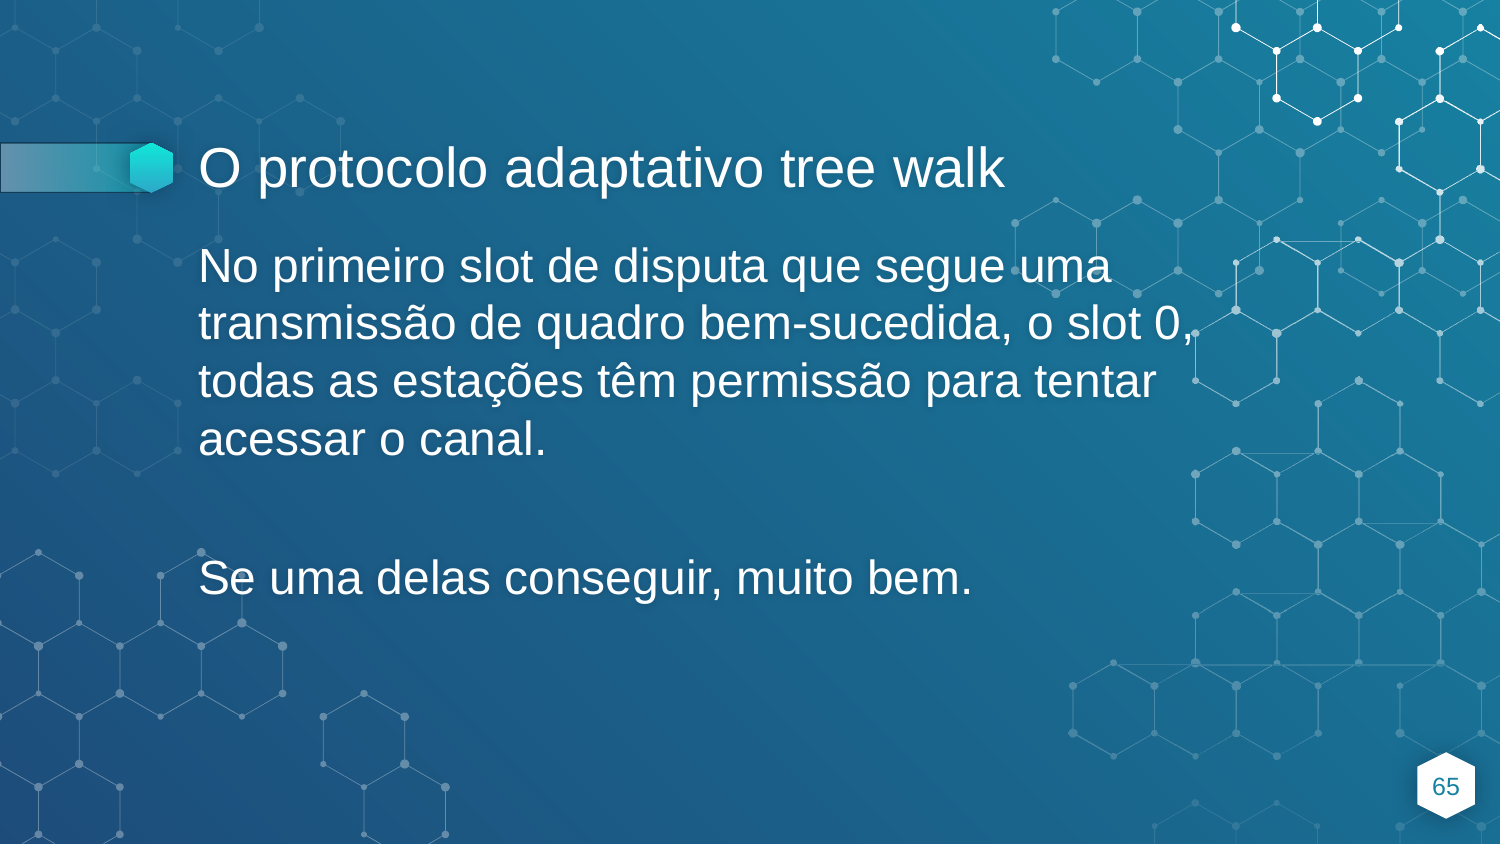

# O protocolo adaptativo tree walk
No primeiro slot de disputa que segue uma transmissão de quadro bem-sucedida, o slot 0, todas as estações têm permissão para tentar acessar o canal.

Se uma delas conseguir, muito bem.

65